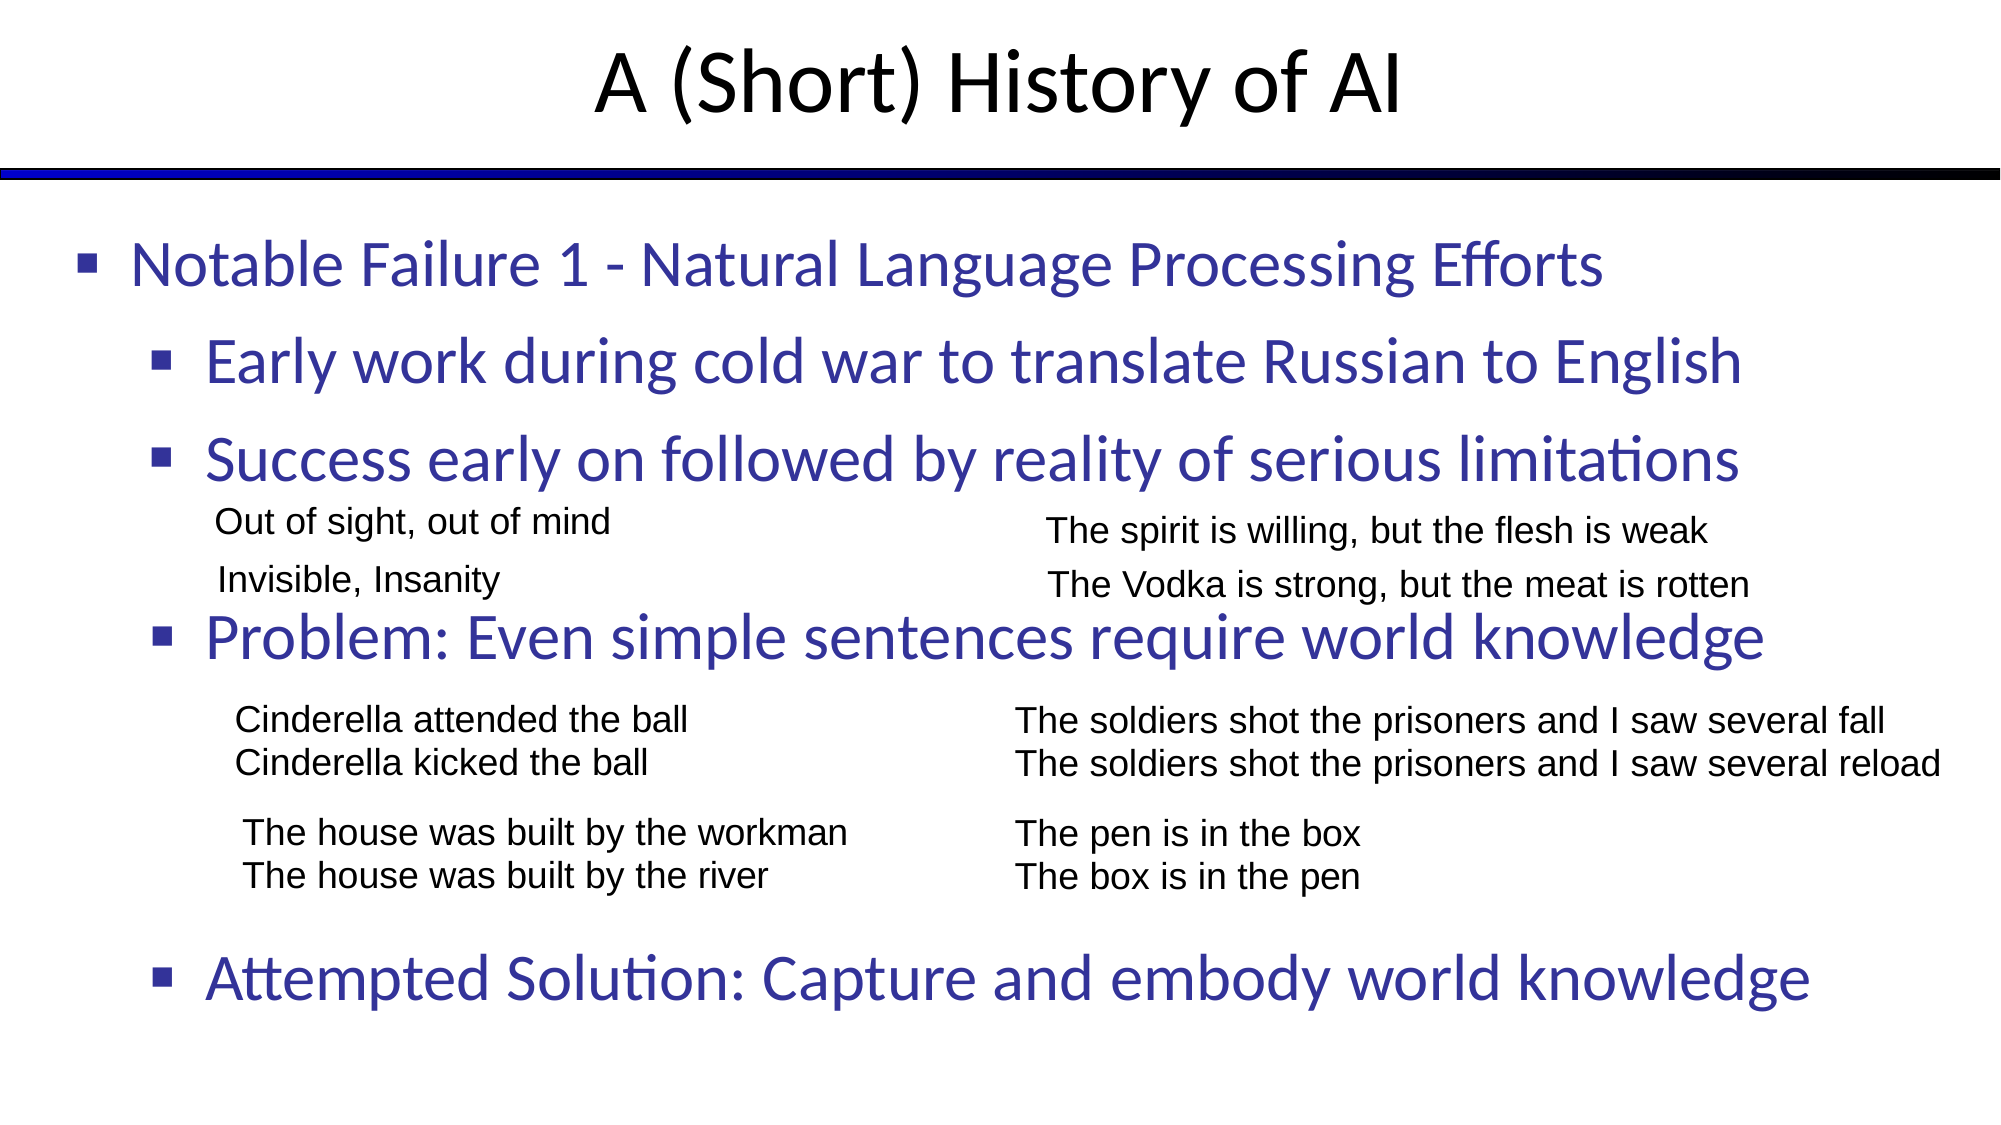

# A (Short) History of AI
Notable Failure 1 - Natural Language Processing Efforts
Early work during cold war to translate Russian to English
Success early on followed by reality of serious limitations
Out of sight, out of mind Invisible, Insanity
The spirit is willing, but the flesh is weak The Vodka is strong, but the meat is rotten
Problem: Even simple sentences require world knowledge
Cinderella attended the ball Cinderella kicked the ball
The house was built by the workman The house was built by the river
The soldiers shot the prisoners and I saw several fall The soldiers shot the prisoners and I saw several reload
The pen is in the box The box is in the pen
Attempted Solution: Capture and embody world knowledge